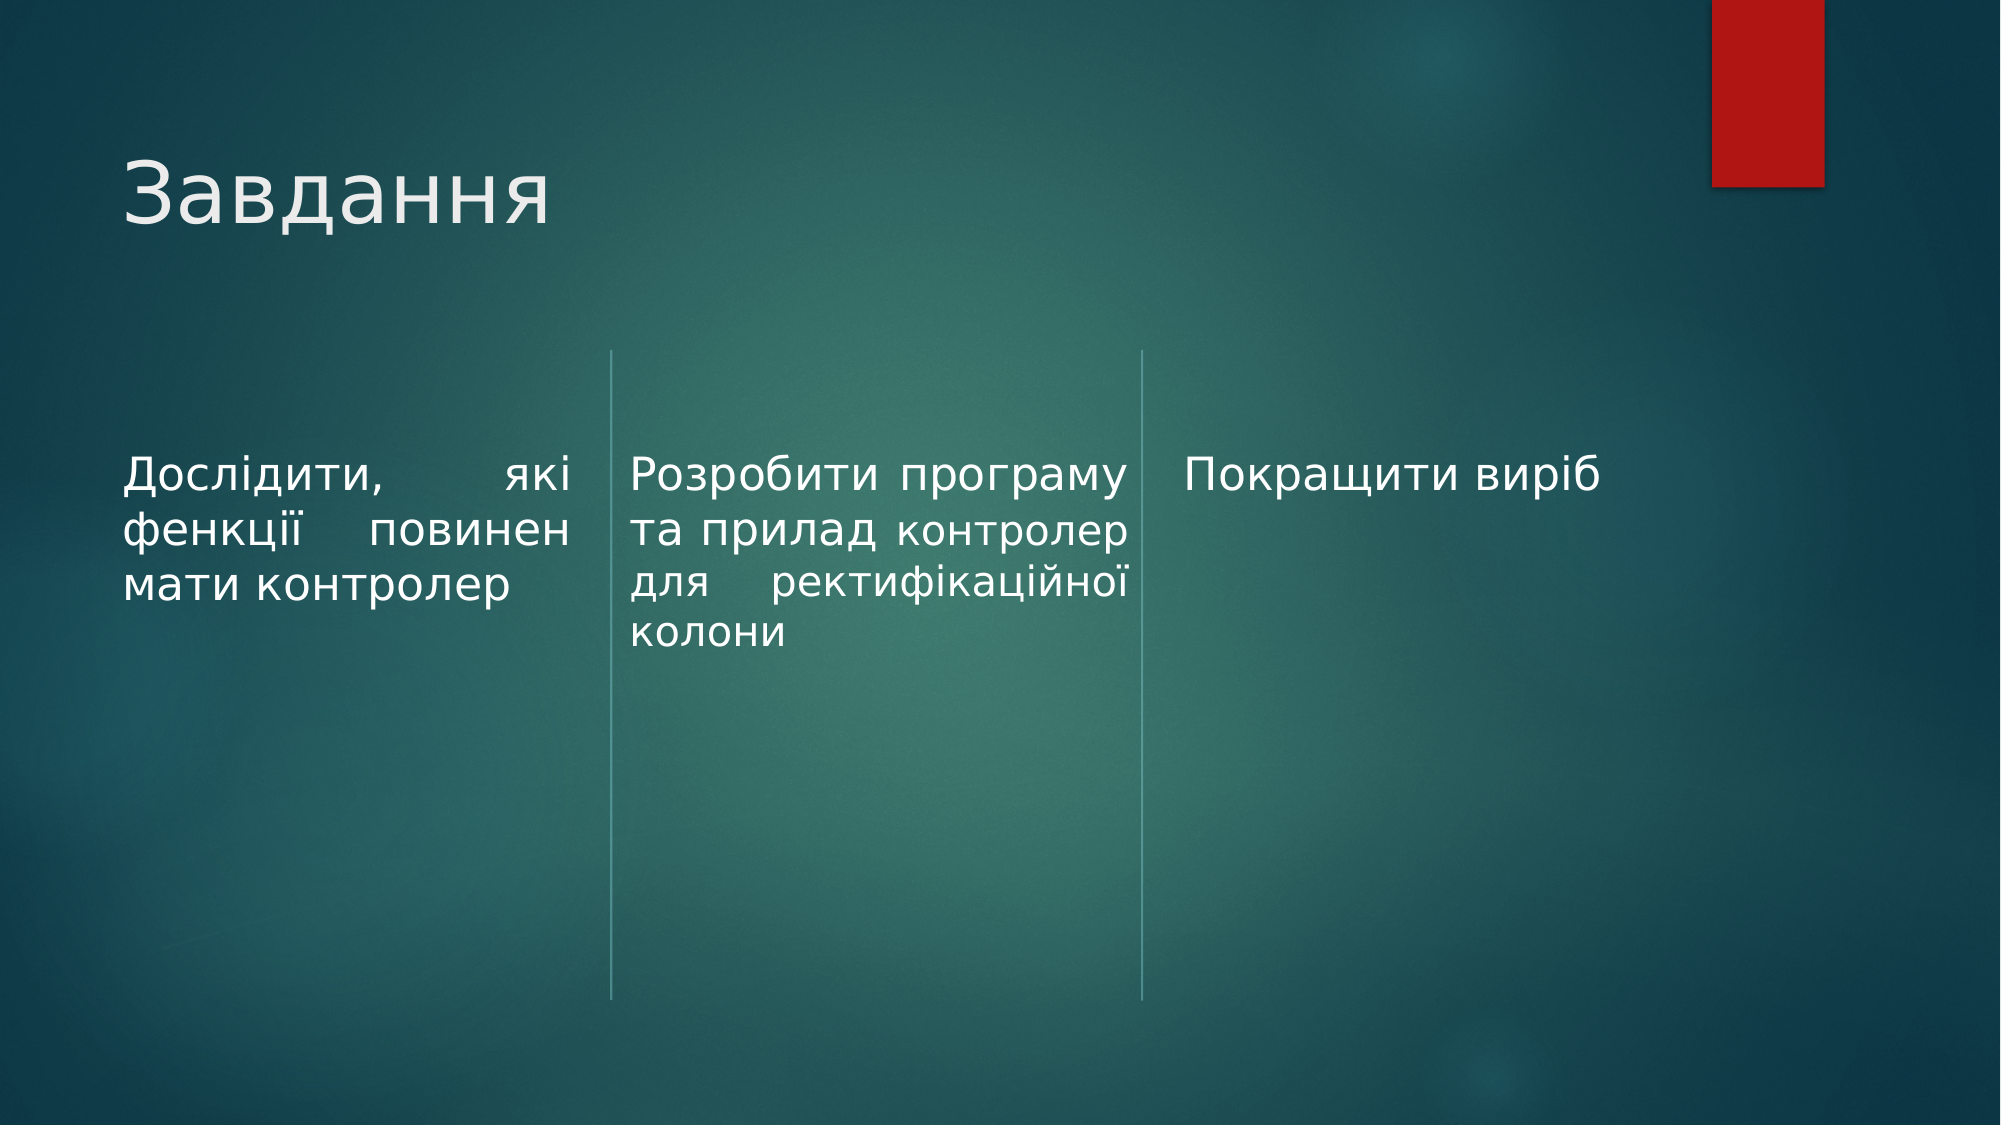

# Завдання

Дослідити, які фенкції повинен мати контролер
Розробити програму та прилад контролер для ректифікаційної колони
Покращити виріб